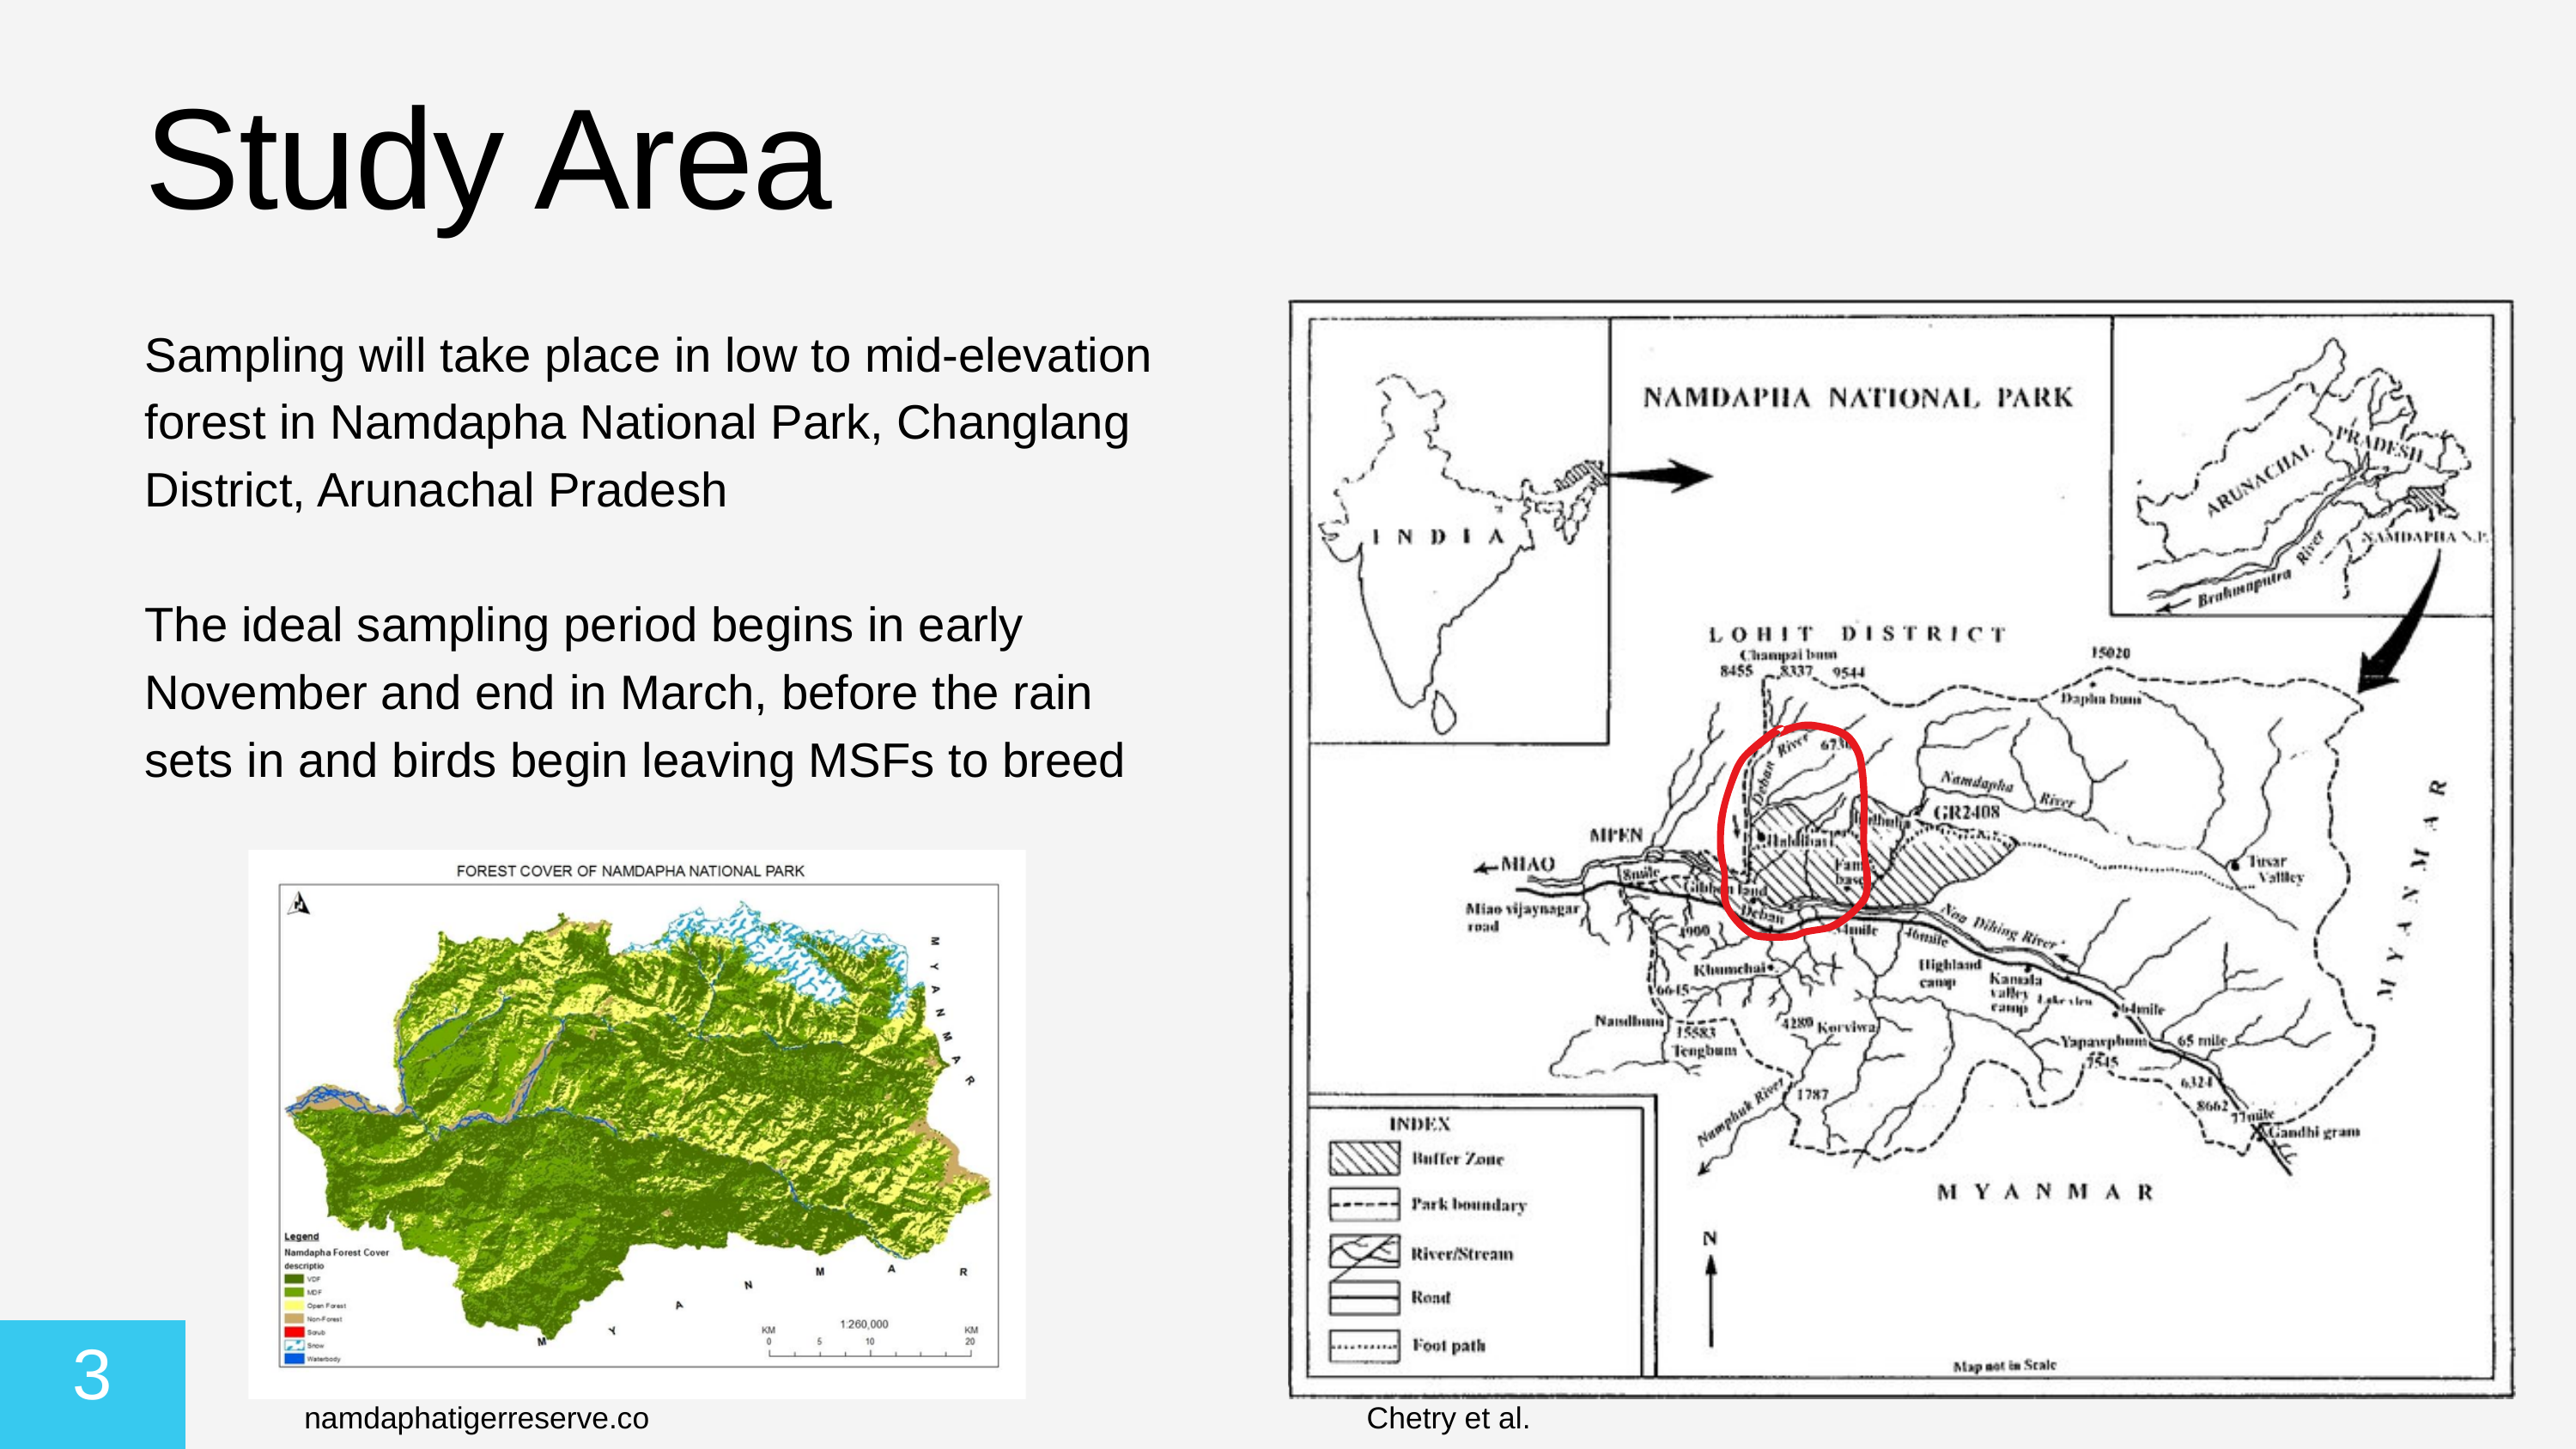

Study Area

Sampling will take place in low to mid-elevation forest in Namdapha National Park, Changlang District, Arunachal Pradesh

The ideal sampling period begins in early November and end in March, before the rain sets in and birds begin leaving MSFs to breed

3
namdaphatigerreserve.com
Chetry et al. (2003)